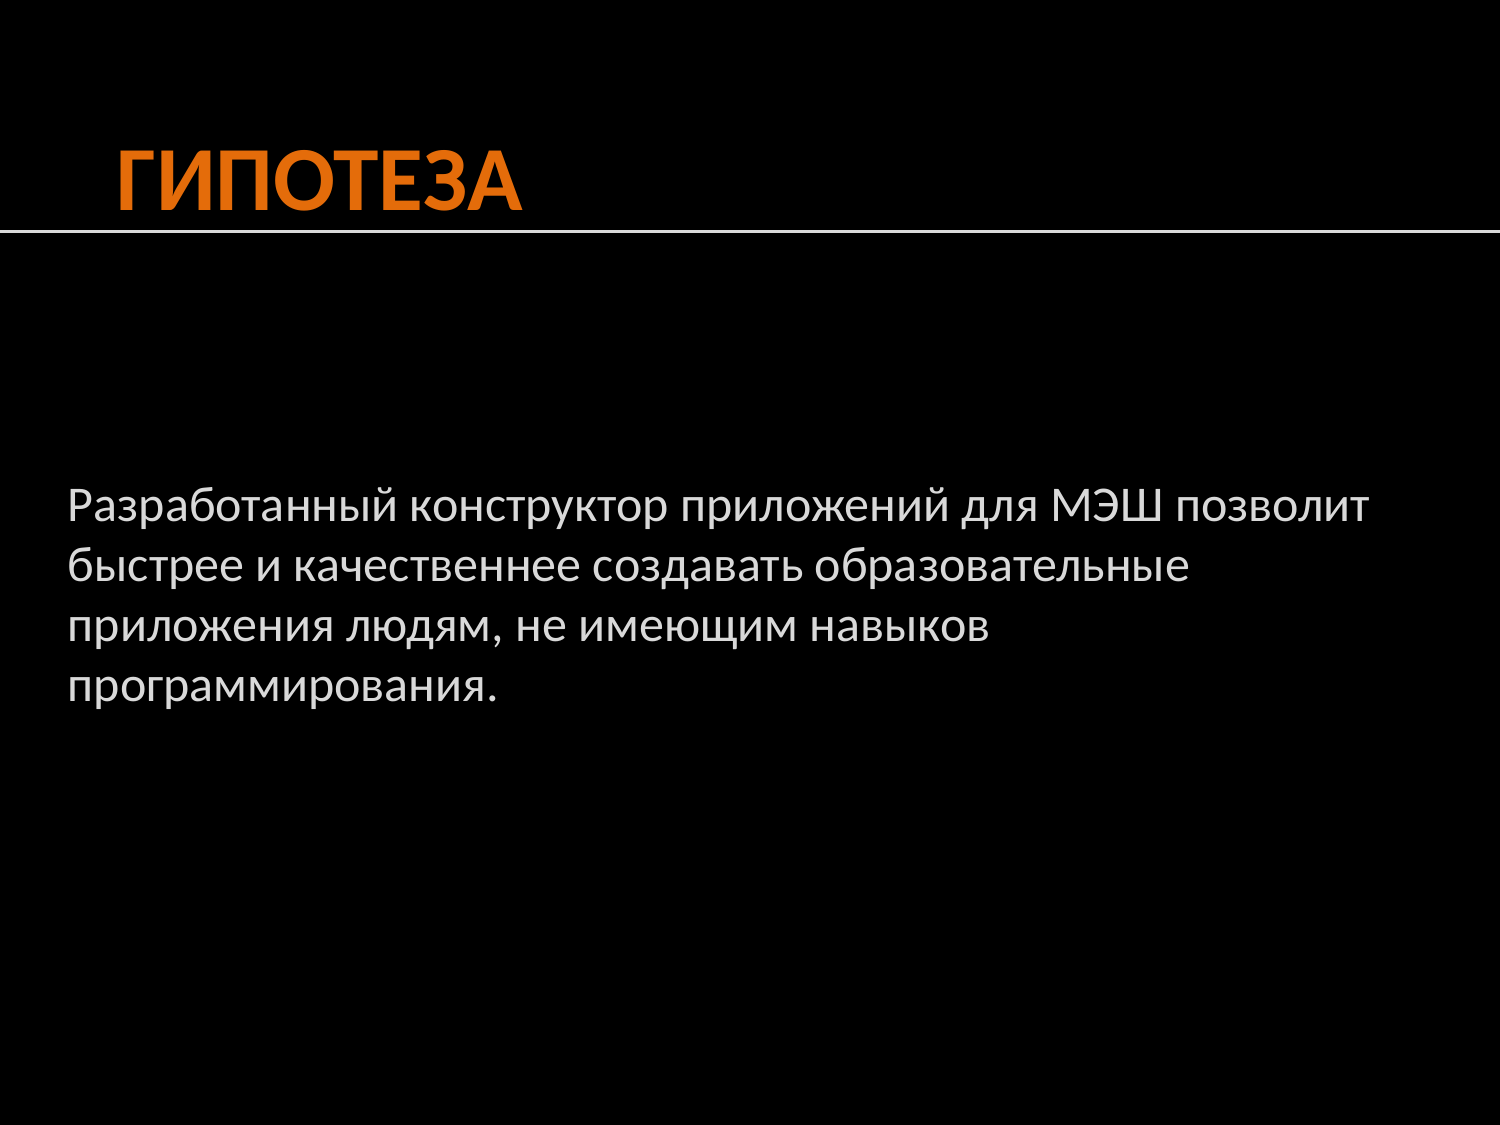

ГИПОТЕЗА
Разработанный конструктор приложений для МЭШ позволит быстрее и качественнее создавать образовательные приложения людям, не имеющим навыков программирования.